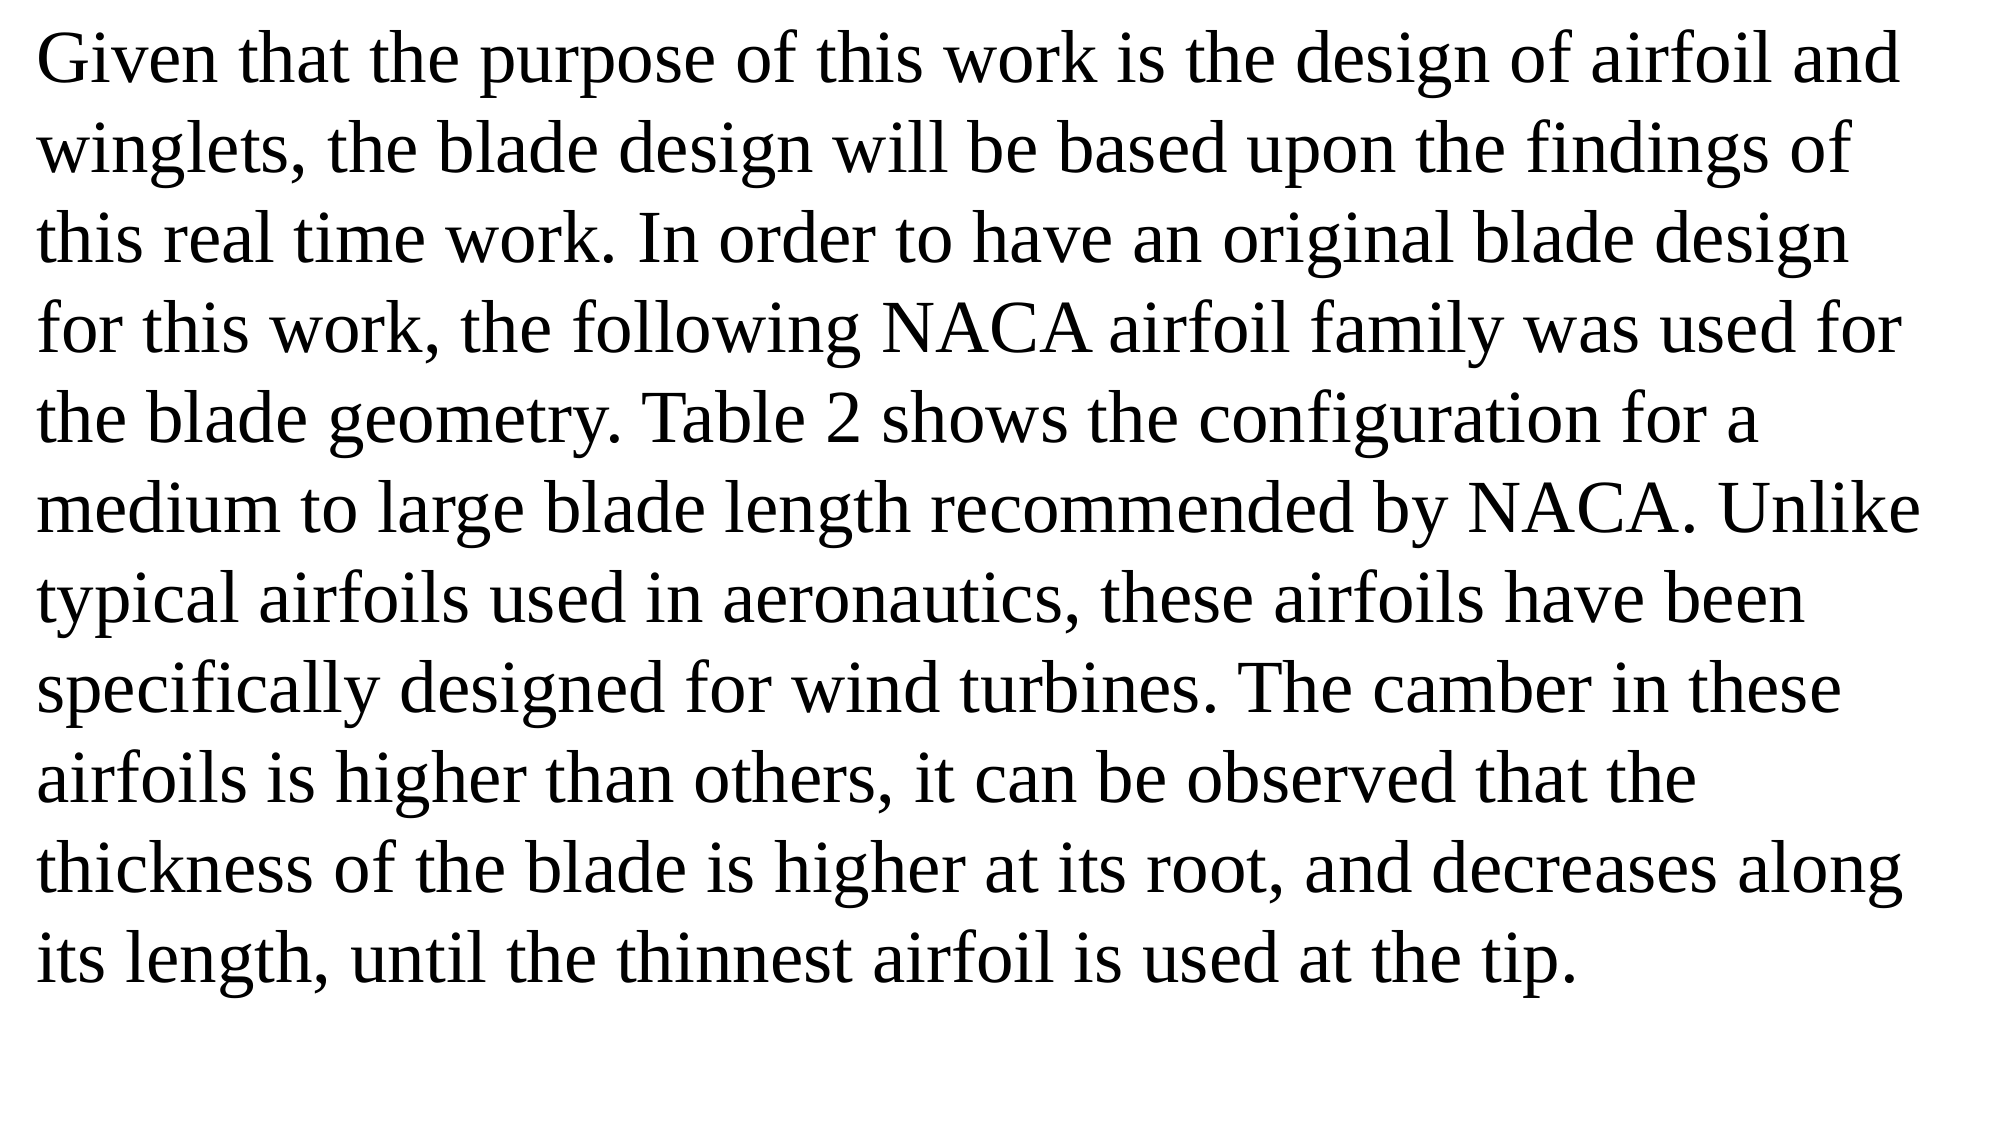

Given that the purpose of this work is the design of airfoil and winglets, the blade design will be based upon the findings of this real time work. In order to have an original blade design for this work, the following NACA airfoil family was used for the blade geometry. Table 2 shows the configuration for a medium to large blade length recommended by NACA. Unlike typical airfoils used in aeronautics, these airfoils have been specifically designed for wind turbines. The camber in these airfoils is higher than others, it can be observed that the thickness of the blade is higher at its root, and decreases along its length, until the thinnest airfoil is used at the tip.